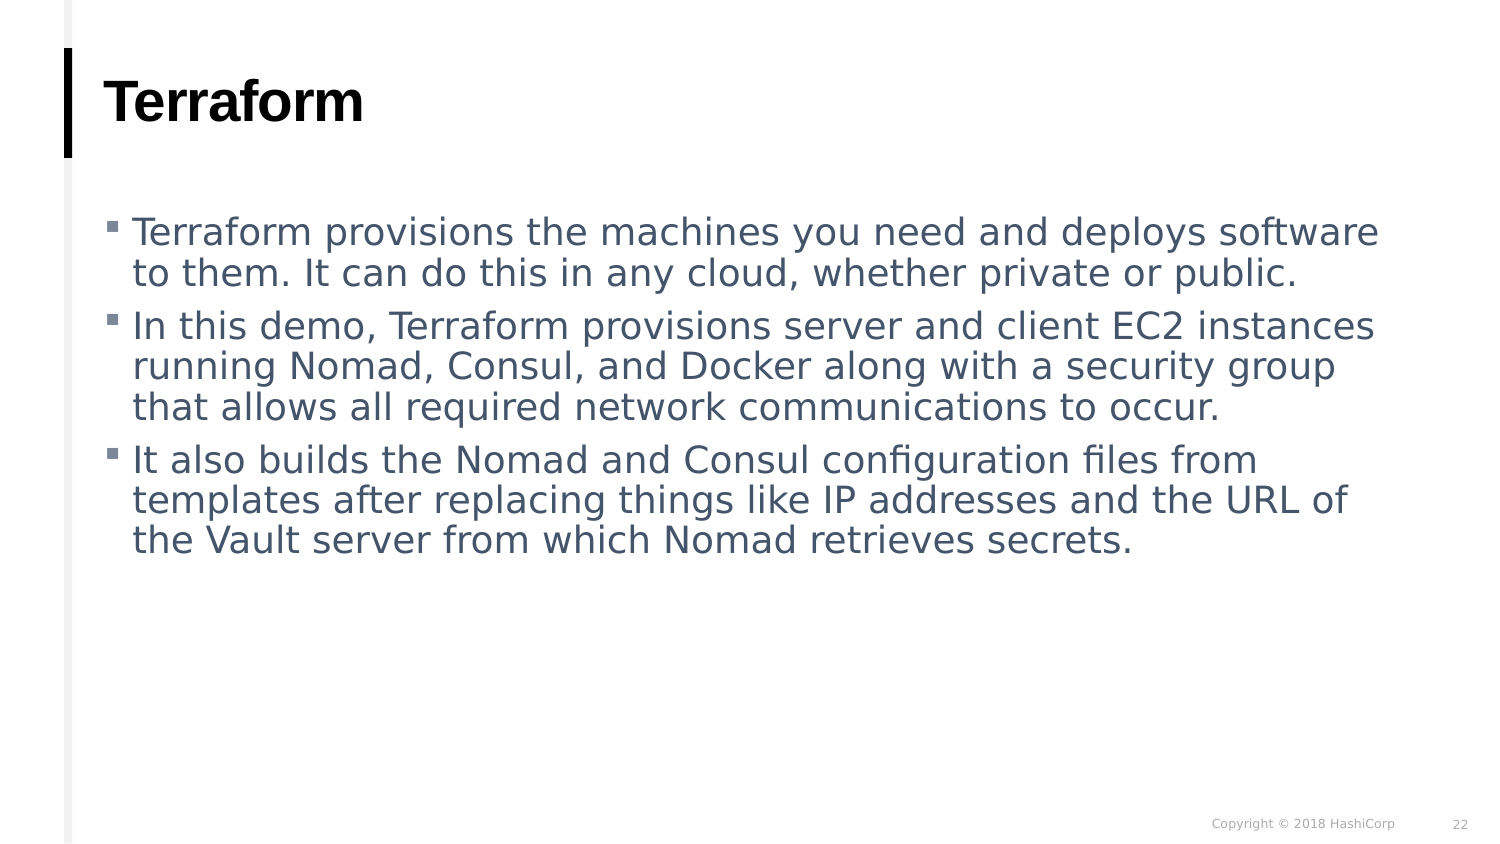

# Terraform
Terraform provisions the machines you need and deploys software to them. It can do this in any cloud, whether private or public.
In this demo, Terraform provisions server and client EC2 instances running Nomad, Consul, and Docker along with a security group that allows all required network communications to occur.
It also builds the Nomad and Consul configuration files from templates after replacing things like IP addresses and the URL of the Vault server from which Nomad retrieves secrets.
22